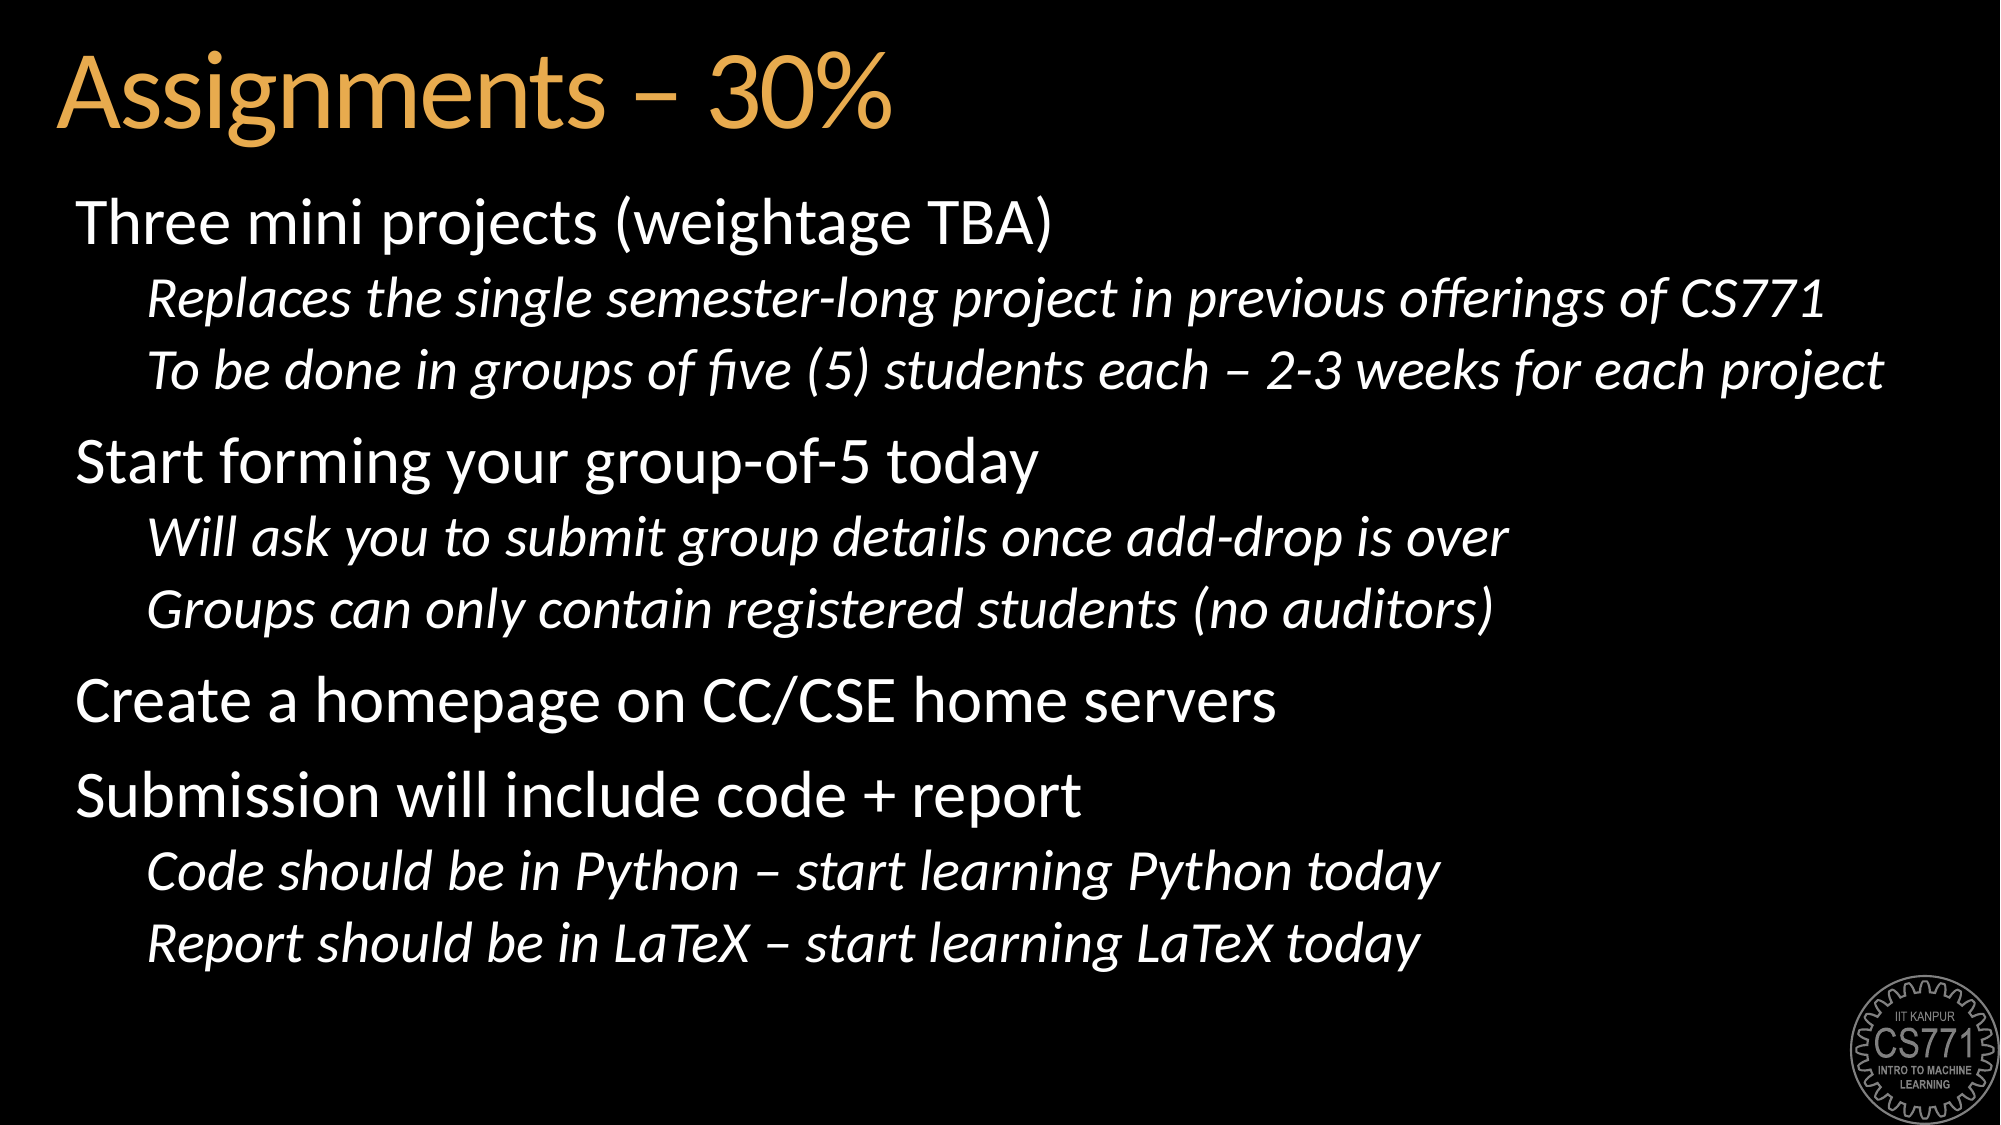

# Assignments – 30%
Three mini projects (weightage TBA)
Replaces the single semester-long project in previous offerings of CS771
To be done in groups of five (5) students each – 2-3 weeks for each project
Start forming your group-of-5 today
Will ask you to submit group details once add-drop is over
Groups can only contain registered students (no auditors)
Create a homepage on CC/CSE home servers
Submission will include code + report
Code should be in Python – start learning Python today
Report should be in LaTeX – start learning LaTeX today